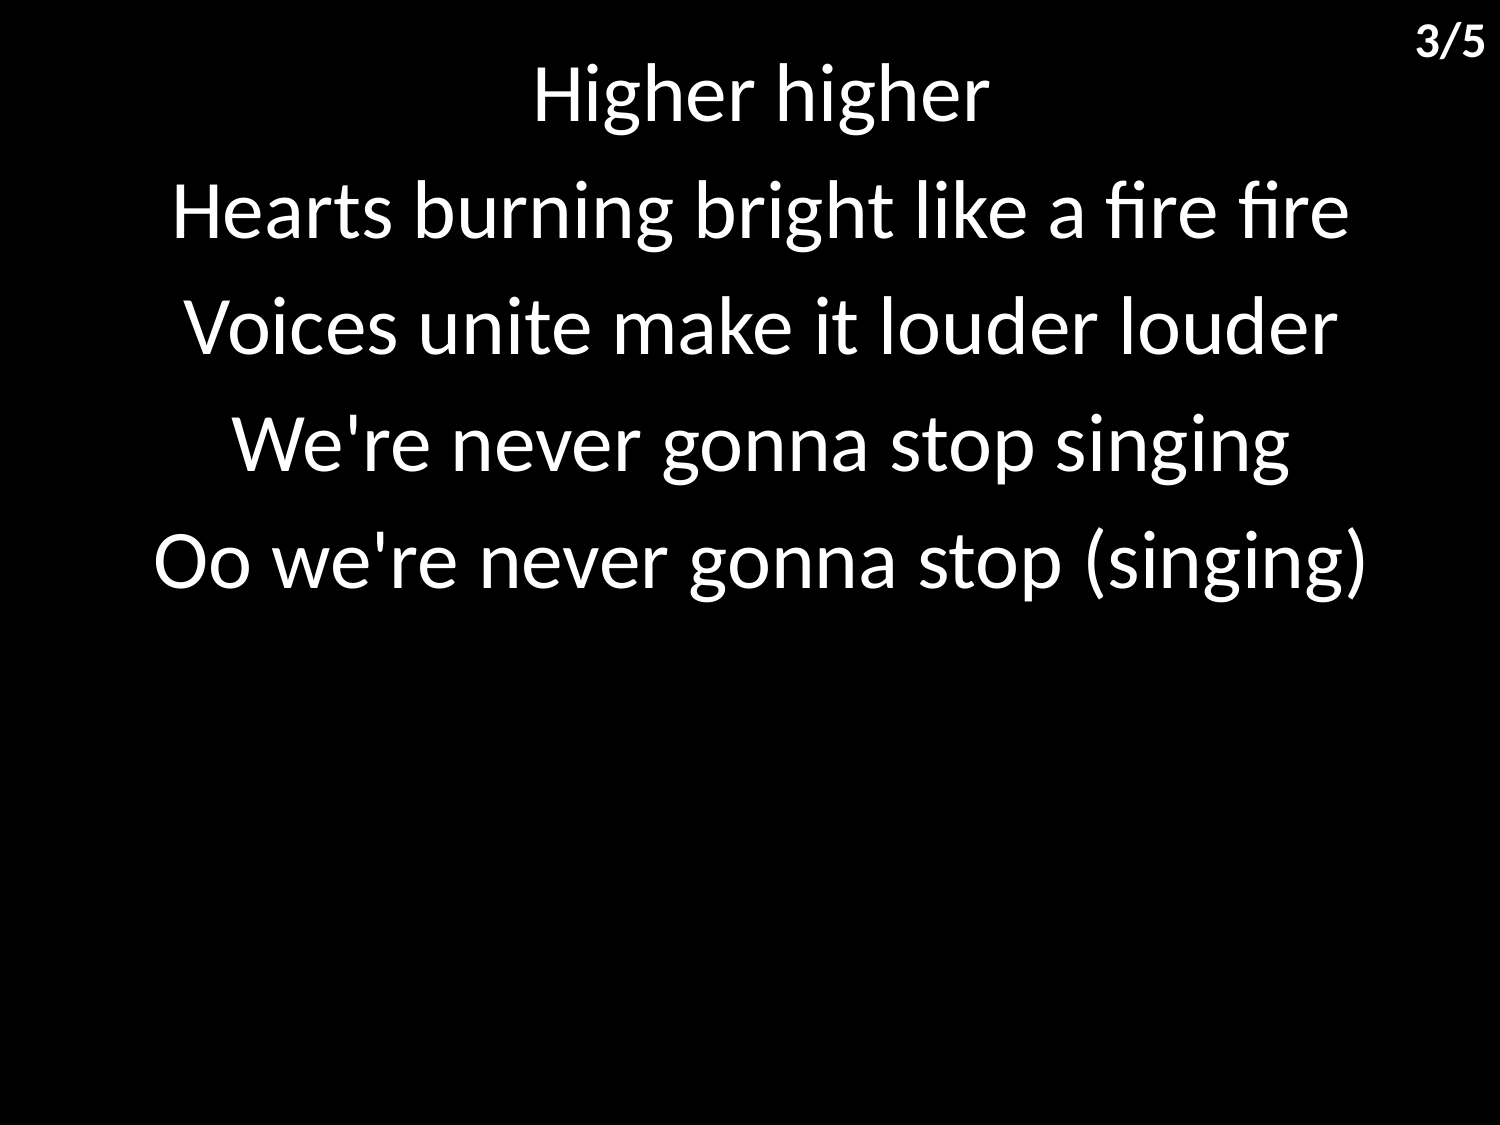

3/5
Higher higher
Hearts burning bright like a fire fire
Voices unite make it louder louder
We're never gonna stop singing
Oo we're never gonna stop (singing)